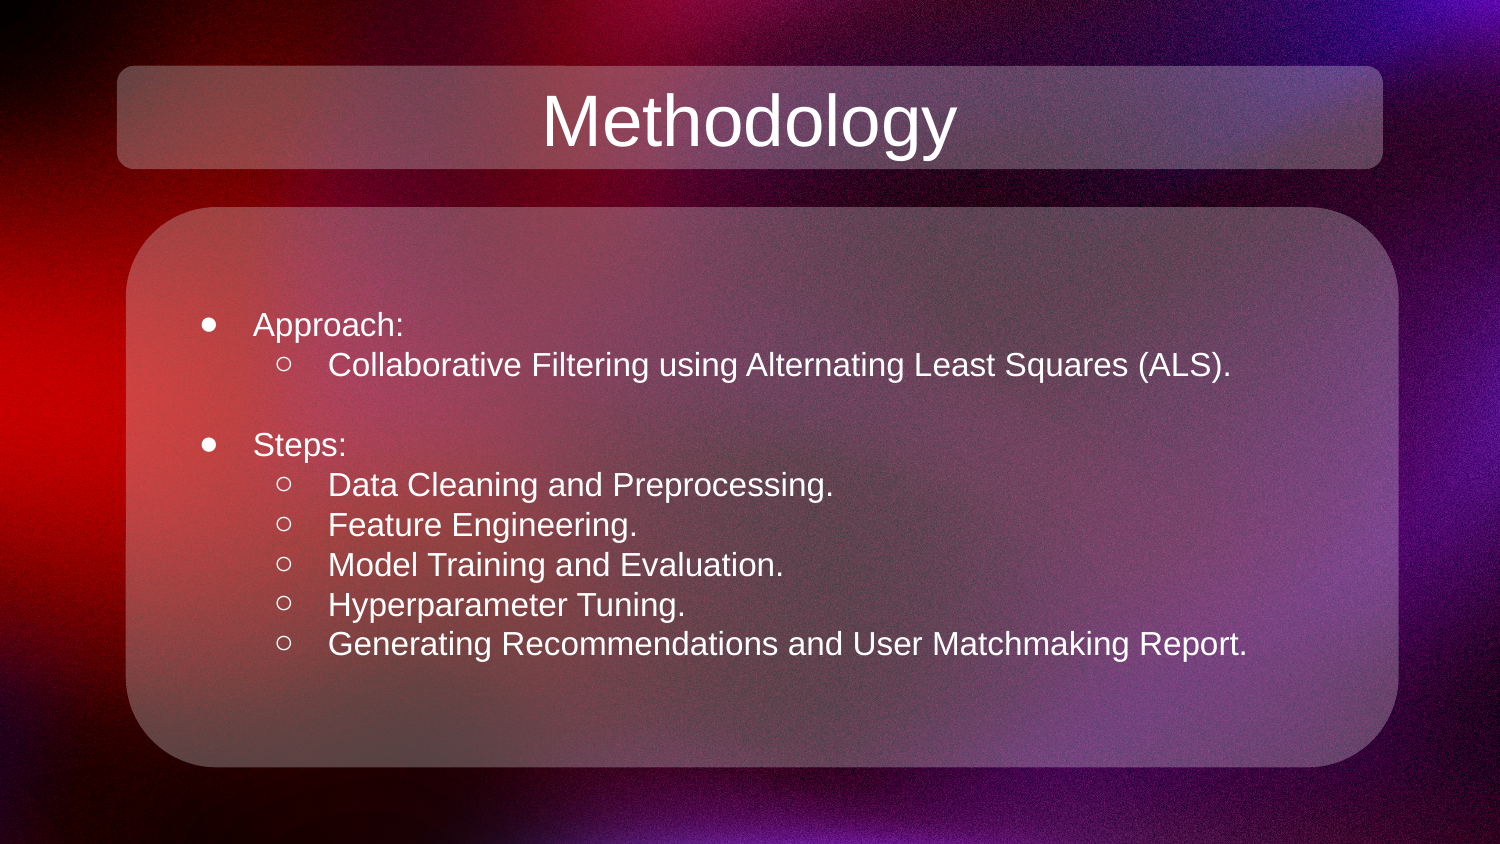

# Methodology

Approach:
Collaborative Filtering using Alternating Least Squares (ALS).

Steps:
Data Cleaning and Preprocessing.
Feature Engineering.
Model Training and Evaluation.
Hyperparameter Tuning.
Generating Recommendations and User Matchmaking Report.